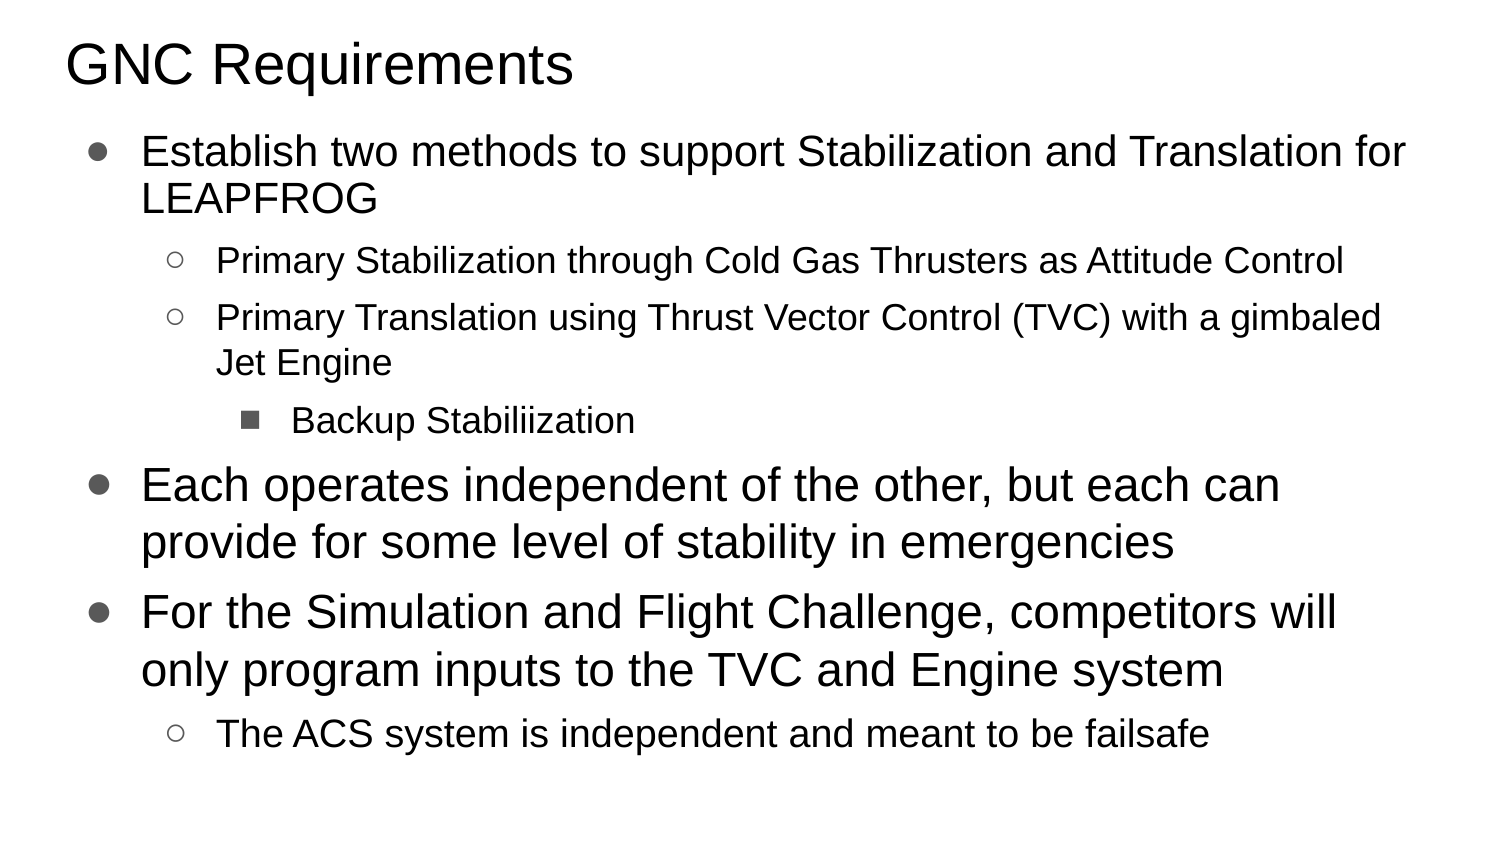

GNC Requirements
Establish two methods to support Stabilization and Translation for LEAPFROG
Primary Stabilization through Cold Gas Thrusters as Attitude Control
Primary Translation using Thrust Vector Control (TVC) with a gimbaled Jet Engine
Backup Stabiliization
Each operates independent of the other, but each can provide for some level of stability in emergencies
For the Simulation and Flight Challenge, competitors will only program inputs to the TVC and Engine system
The ACS system is independent and meant to be failsafe